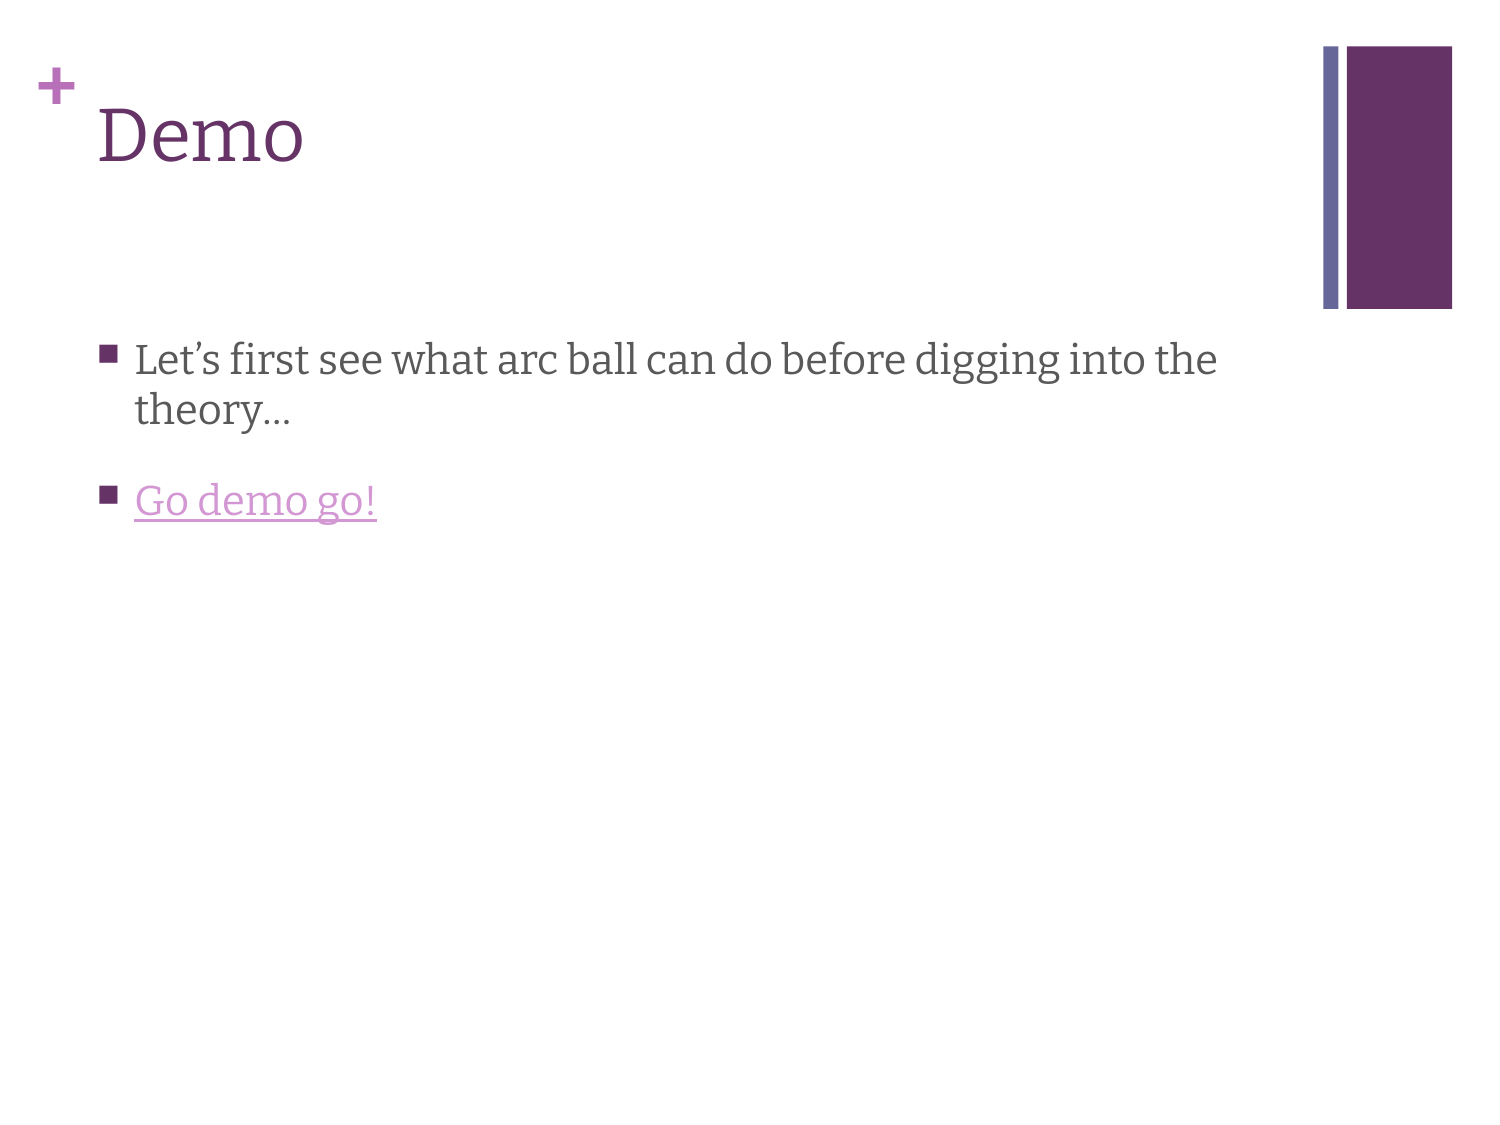

# Demo
Let’s first see what arc ball can do before digging into the theory…
Go demo go!